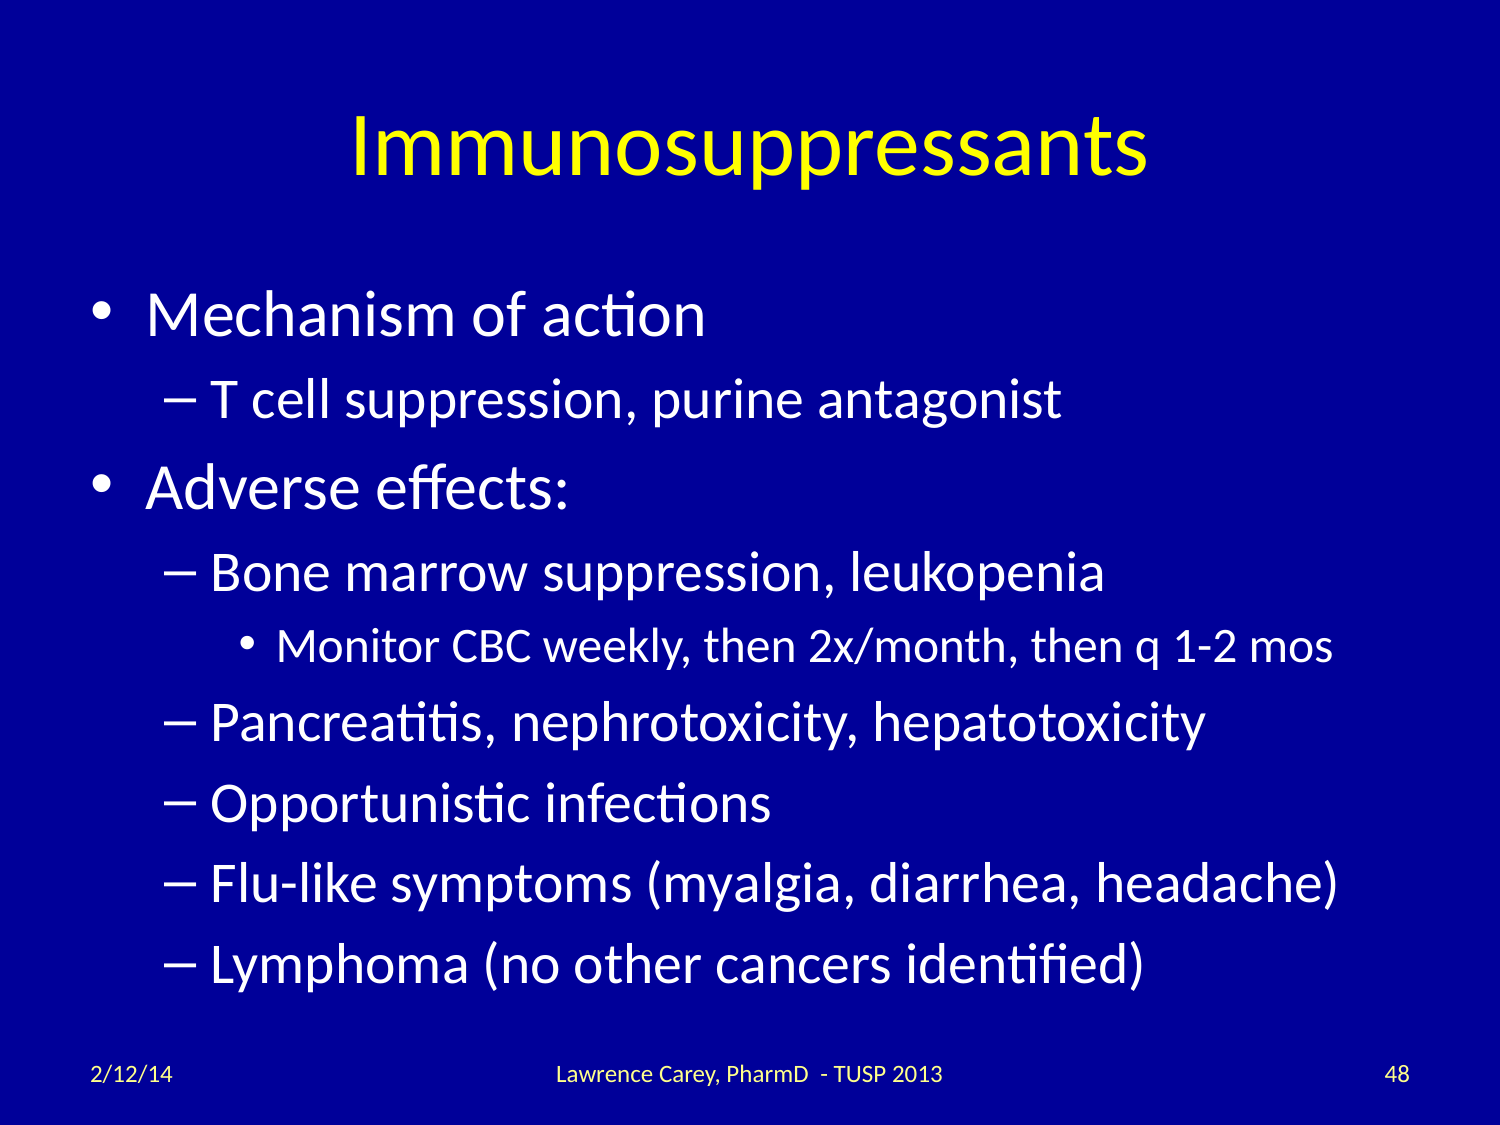

# Immunosuppressants
Mechanism of action
T cell suppression, purine antagonist
Adverse effects:
Bone marrow suppression, leukopenia
Monitor CBC weekly, then 2x/month, then q 1-2 mos
Pancreatitis, nephrotoxicity, hepatotoxicity
Opportunistic infections
Flu-like symptoms (myalgia, diarrhea, headache)
Lymphoma (no other cancers identified)

2/12/14
Lawrence Carey, PharmD  - TUSP 2013
48